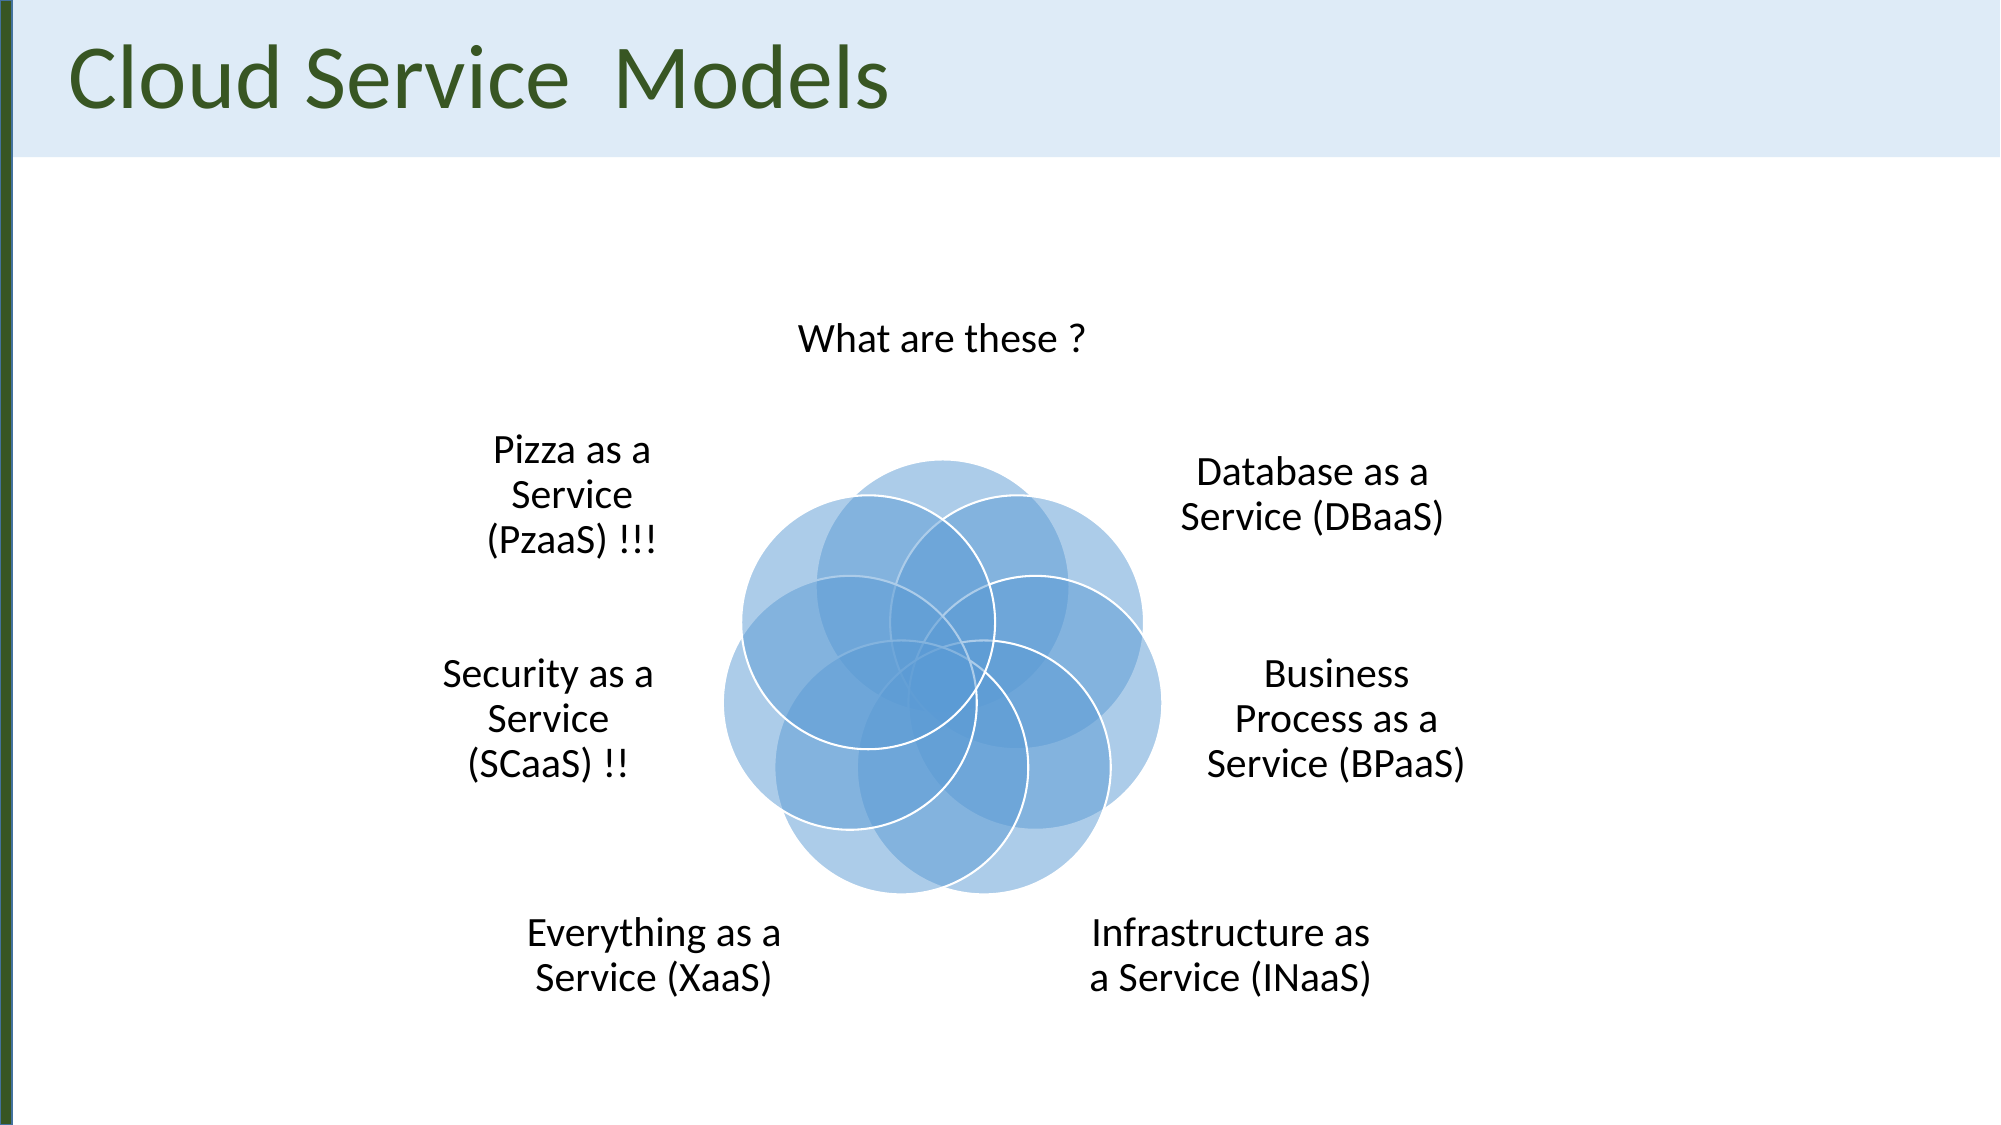

Cloud Service  Models
What are these ?
Database as a Service (DBaaS)
Business Process as a Service (BPaaS)
Infrastructure as a Service (INaaS)
Everything as a Service (XaaS)
Security as a Service (SCaaS) !!
Pizza as a Service (PzaaS) !!!